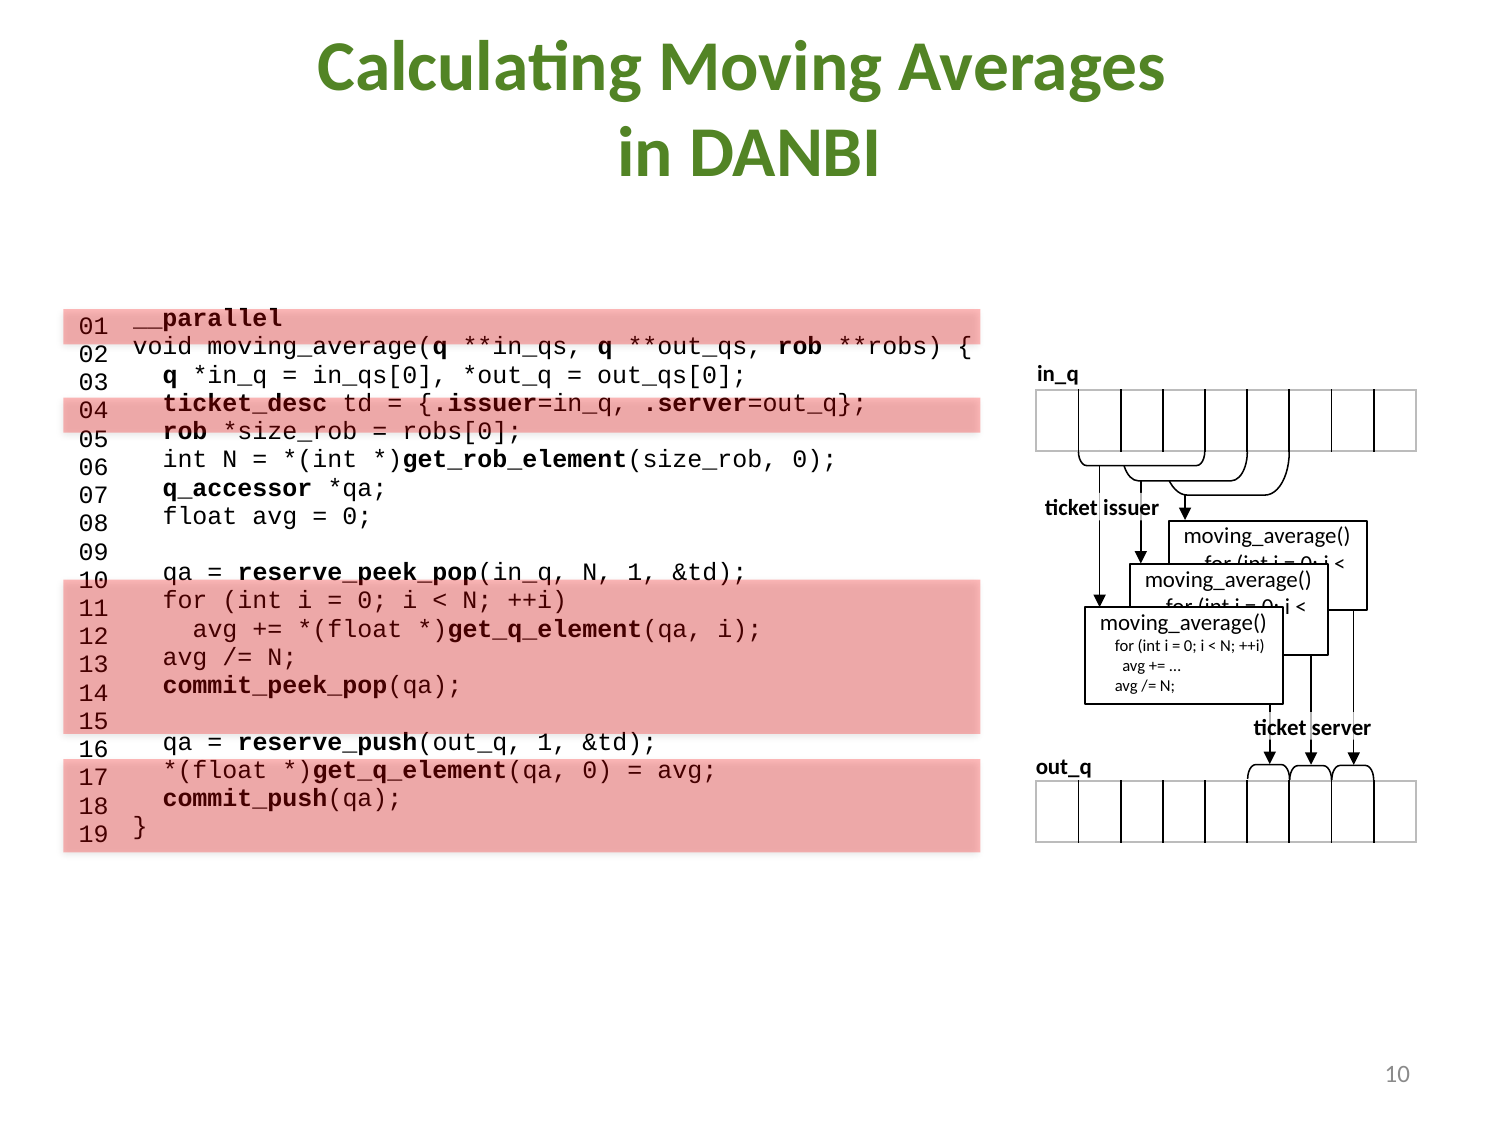

# Calculating Moving Averages in DANBI
| 01 02 03 04 05 06 07 08 09 10 11 12 13 14 15 16 17 18 19 | \_\_parallel void moving\_average(q \*\*in\_qs, q \*\*out\_qs, rob \*\*robs) { q \*in\_q = in\_qs[0], \*out\_q = out\_qs[0]; ticket\_desc td = {.issuer=in\_q, .server=out\_q}; rob \*size\_rob = robs[0]; int N = \*(int \*)get\_rob\_element(size\_rob, 0); q\_accessor \*qa; float avg = 0; qa = reserve\_peek\_pop(in\_q, N, 1, &td); for (int i = 0; i < N; ++i) avg += \*(float \*)get\_q\_element(qa, i); avg /= N; commit\_peek\_pop(qa); qa = reserve\_push(out\_q, 1, &td); \*(float \*)get\_q\_element(qa, 0) = avg; commit\_push(qa); } |
| --- | --- |

in_q
|  |  |  |  |  |  |  |  |  |
| --- | --- | --- | --- | --- | --- | --- | --- | --- |

ticket issuer
moving_average()
    for (int i = 0; i < N; ++i)
      avg += …
    avg /= N;
moving_average()
    for (int i = 0; i < N; ++i)
      avg += …
    avg /= N;

moving_average()
    for (int i = 0; i < N; ++i)
      avg += …
    avg /= N;
ticket server
out_q

|  |  |  |  |  |  |  |  |  |
| --- | --- | --- | --- | --- | --- | --- | --- | --- |
10